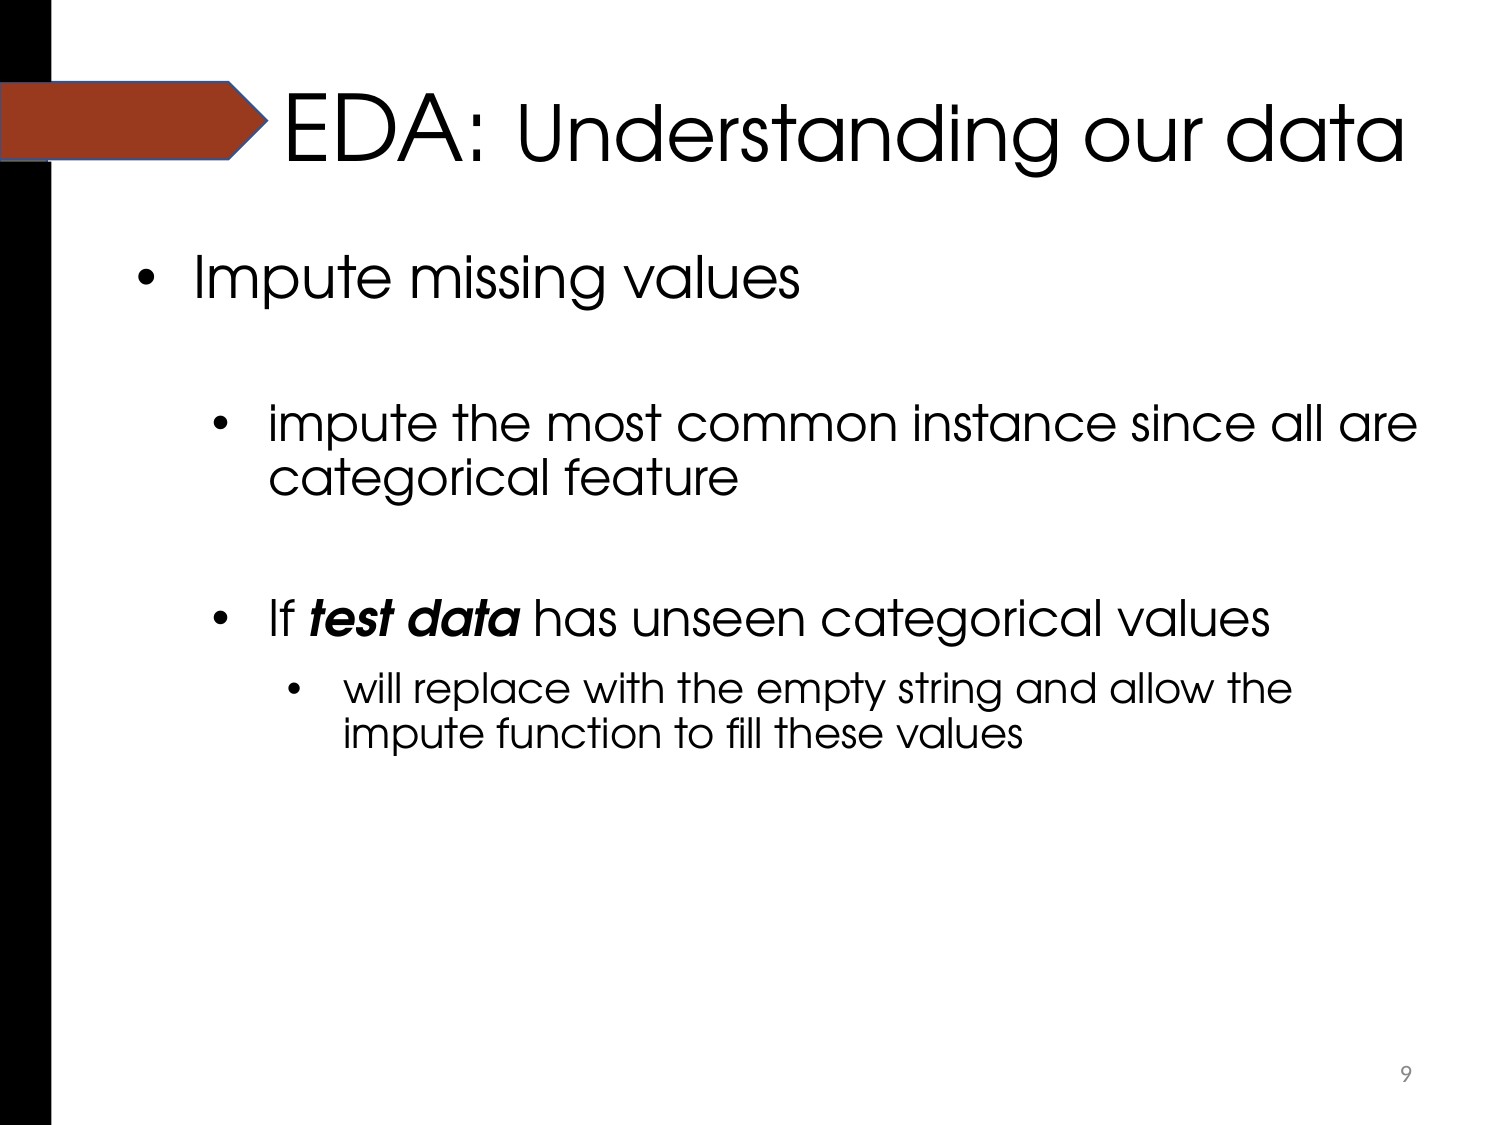

# EDA: Understanding our data
Impute missing values

impute the most common instance since all are categorical feature

If test data has unseen categorical values
will replace with the empty string and allow the impute function to fill these values
9